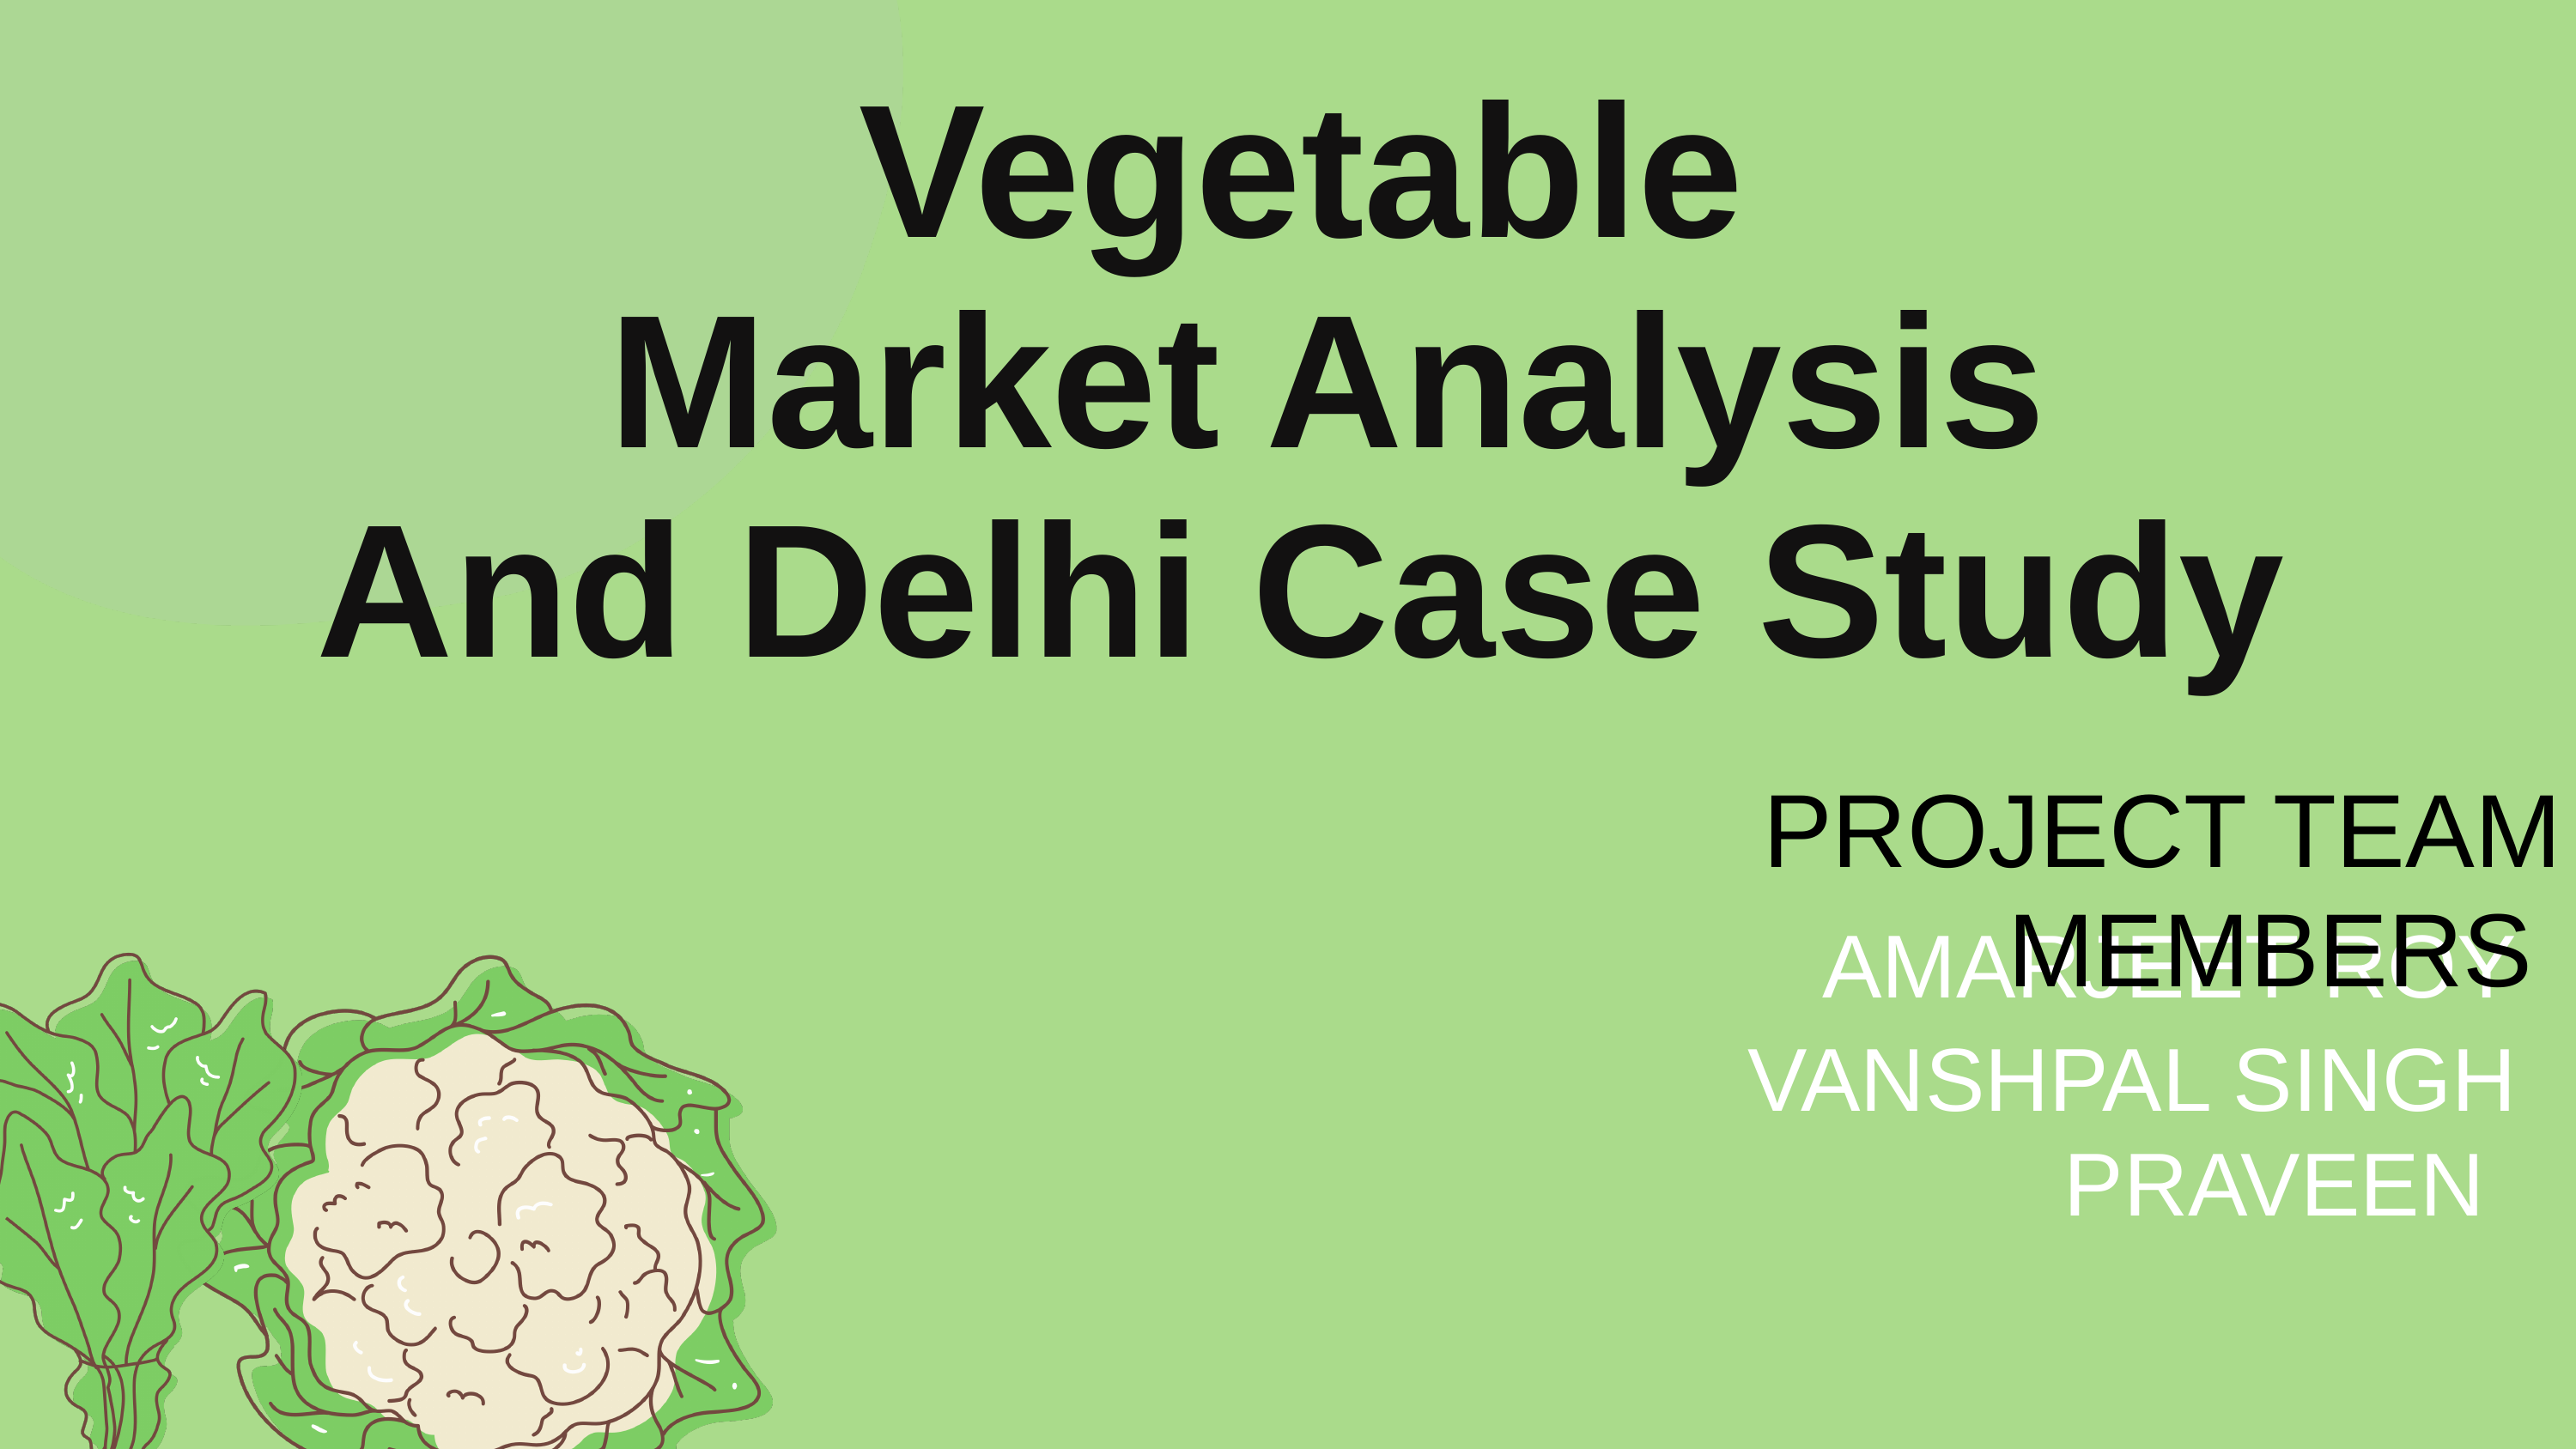

Vegetable
Market Analysis
And Delhi Case Study
PROJECT TEAM MEMBERS
AMARJEET ROY

VANSHPAL SINGH
PRAVEEN